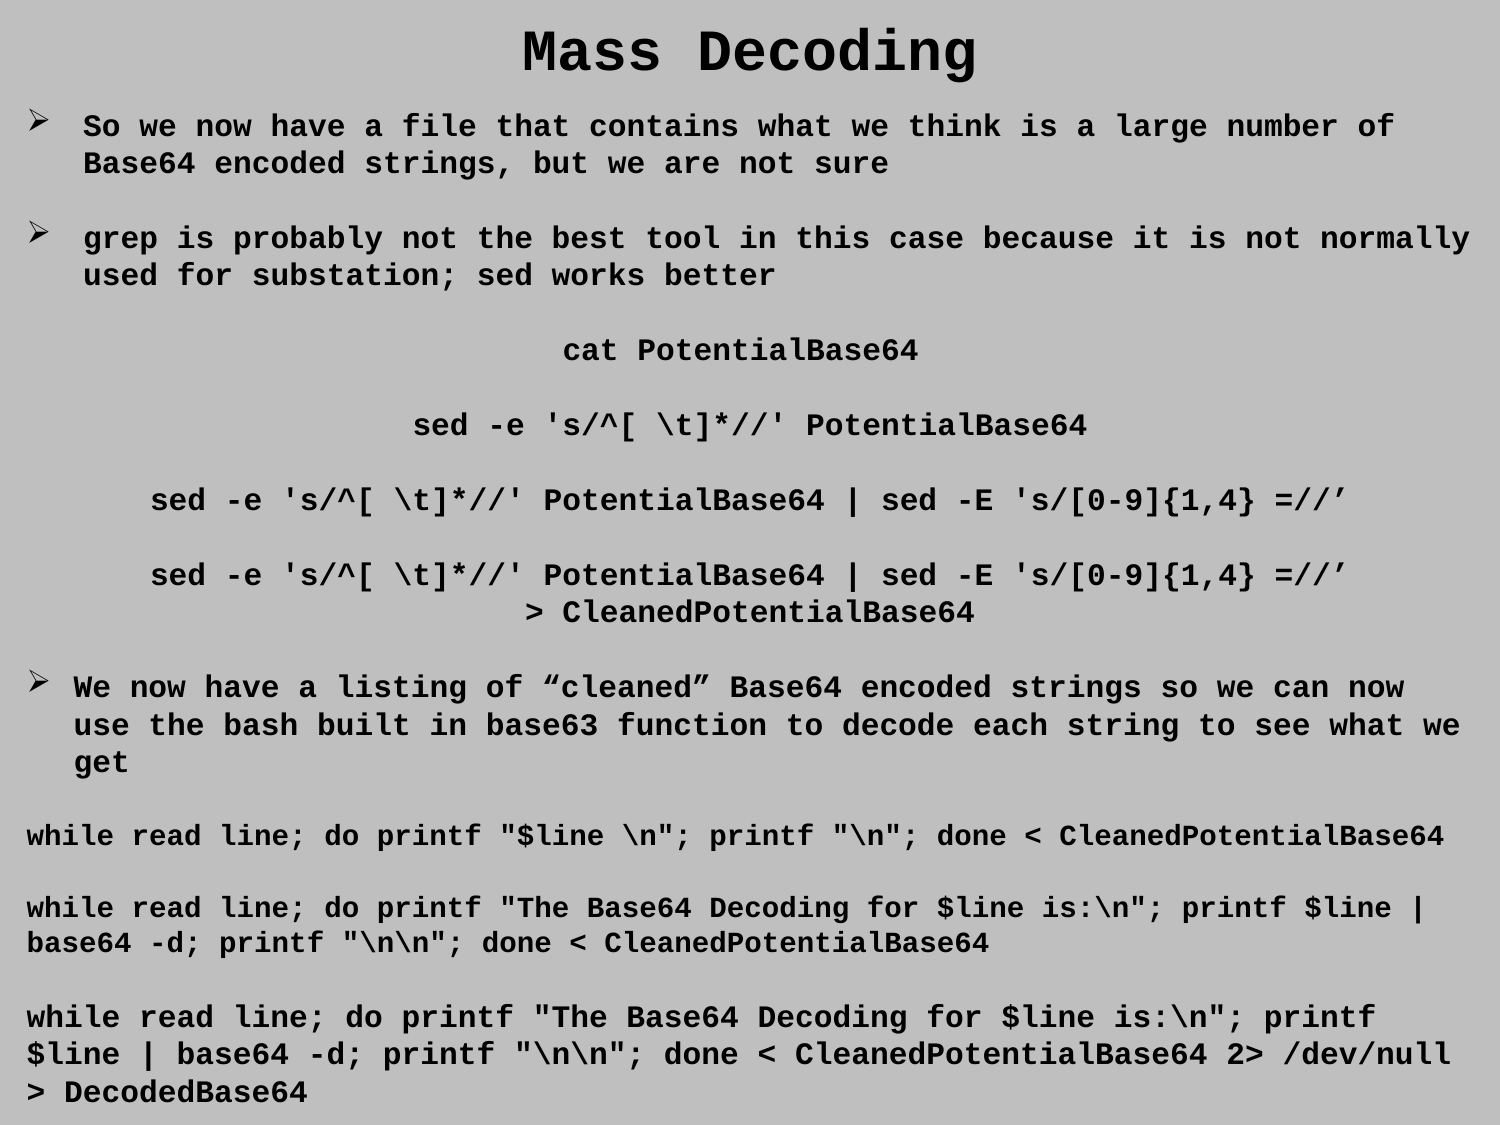

Mass Decoding
So we now have a file that contains what we think is a large number of Base64 encoded strings, but we are not sure

grep is probably not the best tool in this case because it is not normally used for substation; sed works better

cat PotentialBase64

sed -e 's/^[ \t]*//' PotentialBase64

sed -e 's/^[ \t]*//' PotentialBase64 | sed -E 's/[0-9]{1,4} =//’

sed -e 's/^[ \t]*//' PotentialBase64 | sed -E 's/[0-9]{1,4} =//’
> CleanedPotentialBase64

We now have a listing of “cleaned” Base64 encoded strings so we can now use the bash built in base63 function to decode each string to see what we get

while read line; do printf "$line \n"; printf "\n"; done < CleanedPotentialBase64

while read line; do printf "The Base64 Decoding for $line is:\n"; printf $line | base64 -d; printf "\n\n"; done < CleanedPotentialBase64

while read line; do printf "The Base64 Decoding for $line is:\n"; printf $line | base64 -d; printf "\n\n"; done < CleanedPotentialBase64 2> /dev/null > DecodedBase64